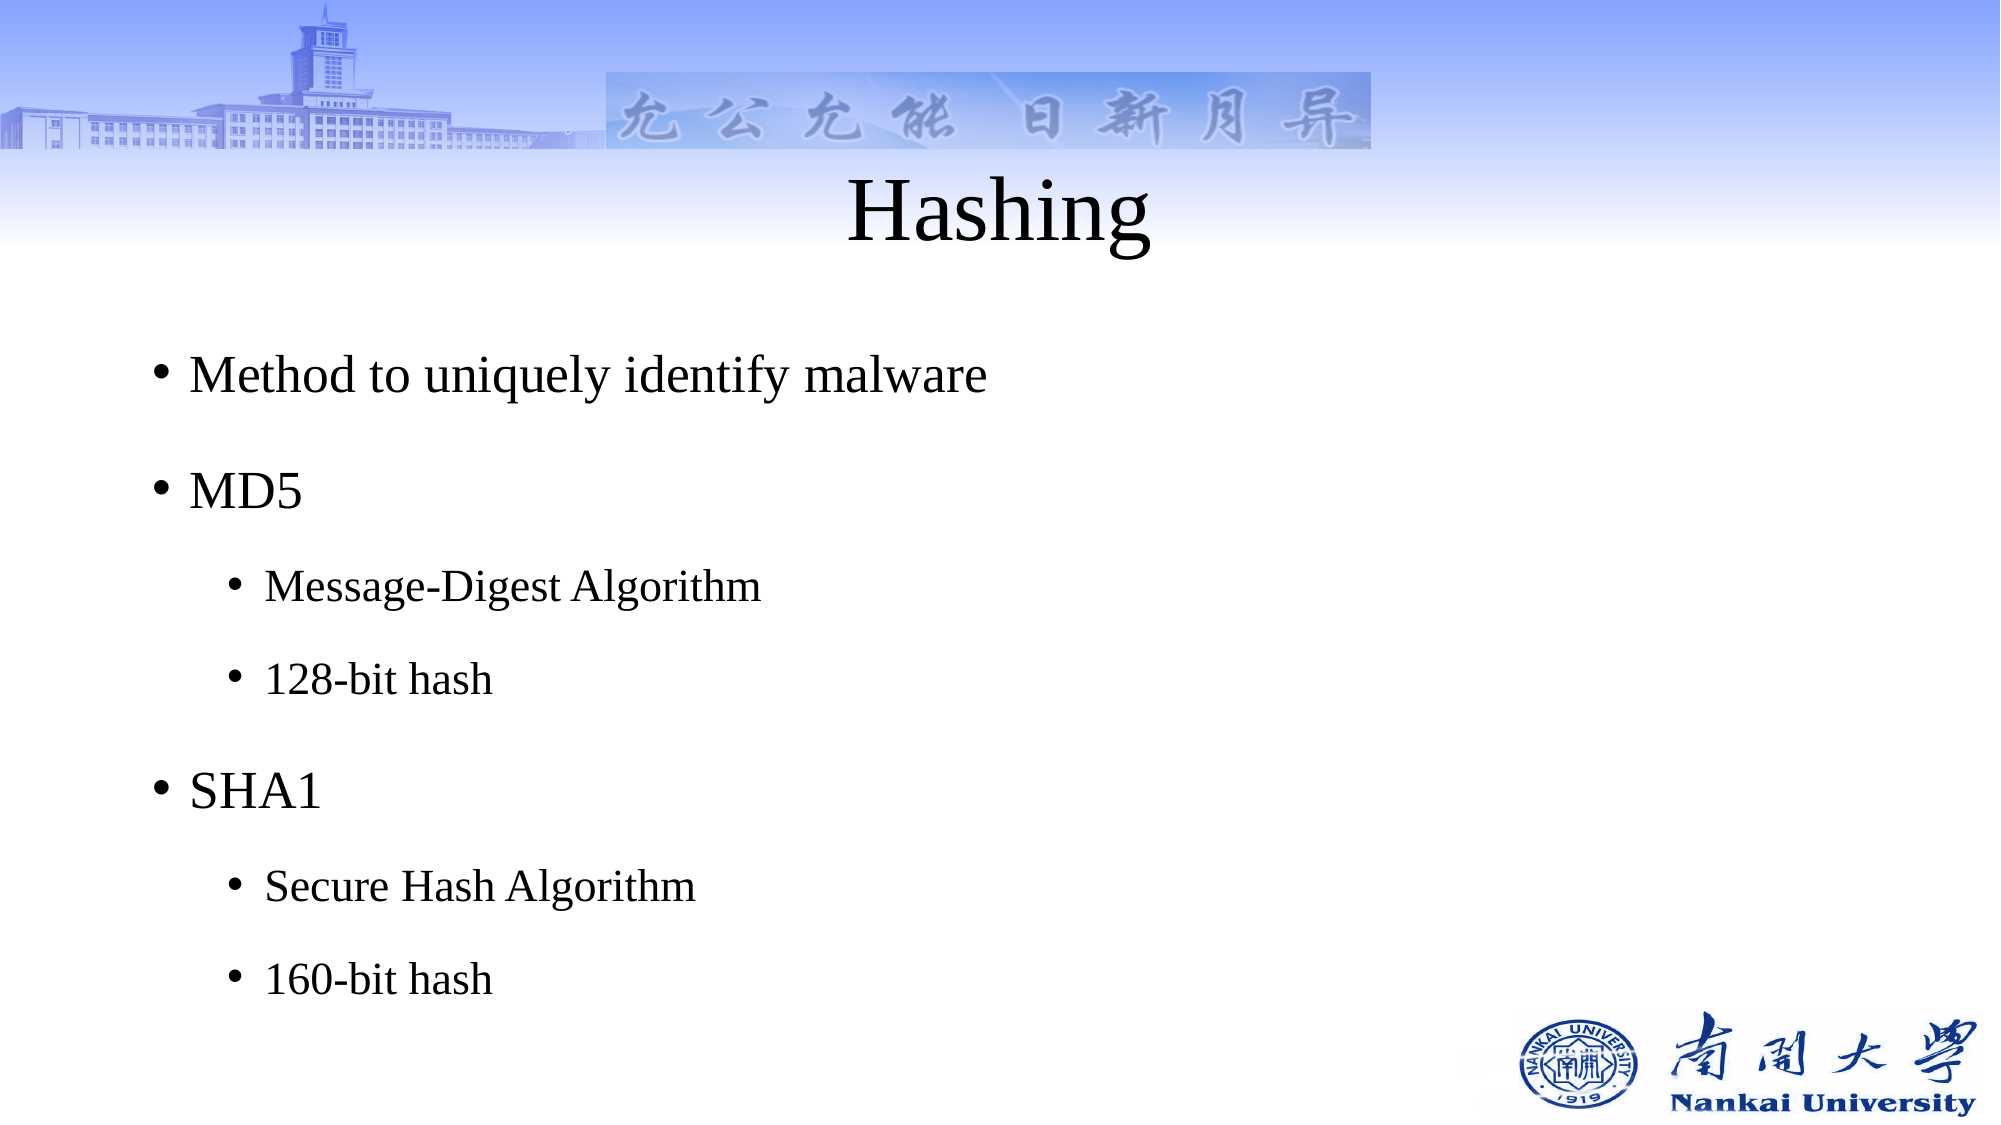

# Hashing
Method to uniquely identify malware
MD5
Message-Digest Algorithm
128-bit hash
SHA1
Secure Hash Algorithm
160-bit hash